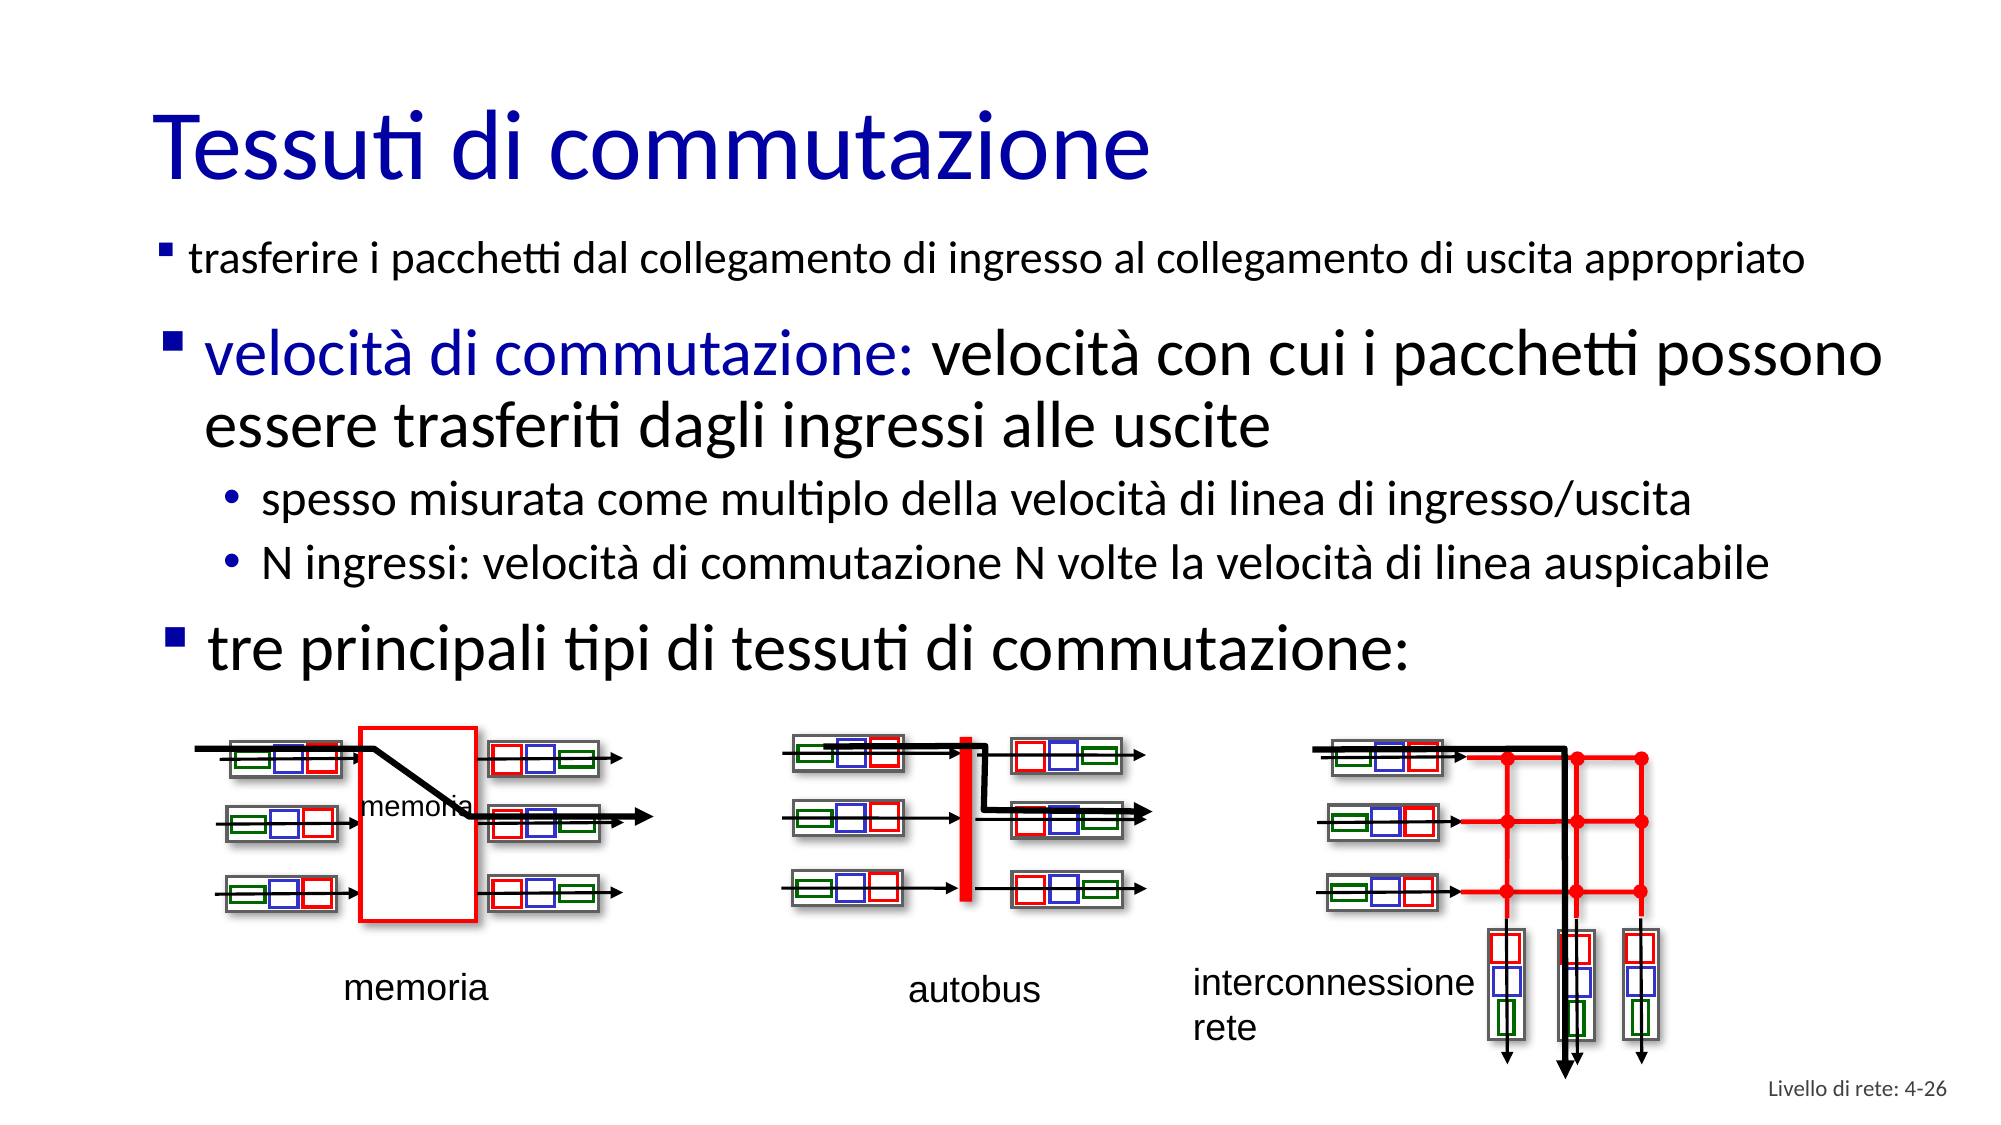

# Tessuti di commutazione
trasferire i pacchetti dal collegamento di ingresso al collegamento di uscita appropriato

velocità di commutazione: velocità con cui i pacchetti possono essere trasferiti dagli ingressi alle uscite
spesso misurata come multiplo della velocità di linea di ingresso/uscita
N ingressi: velocità di commutazione N volte la velocità di linea auspicabile
tre principali tipi di tessuti di commutazione:

memoria

memoria

interconnessione
rete

autobus
Livello di rete: 4-26